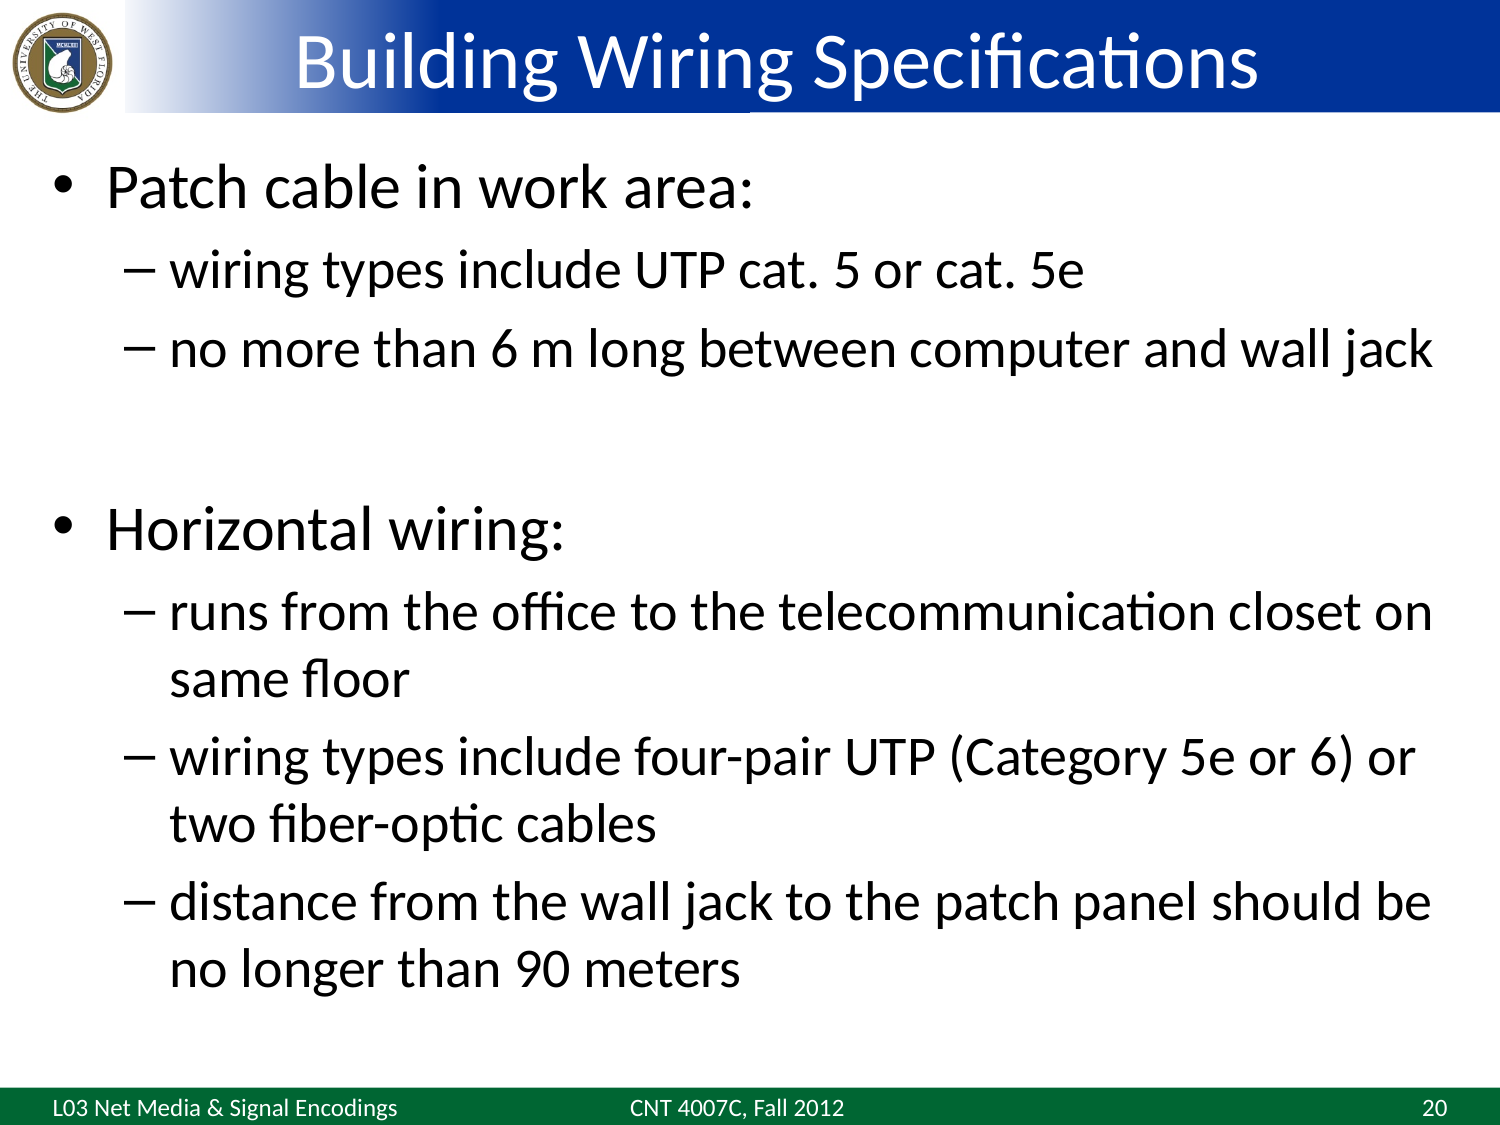

# Building Wiring Specifications
Patch cable in work area:
wiring types include UTP cat. 5 or cat. 5e
no more than 6 m long between computer and wall jack

Horizontal wiring:
runs from the office to the telecommunication closet on same floor
wiring types include four-pair UTP (Category 5e or 6) or two fiber-optic cables
distance from the wall jack to the patch panel should be no longer than 90 meters

CNT 4007C, Fall 2012
20
L03 Net Media & Signal Encodings